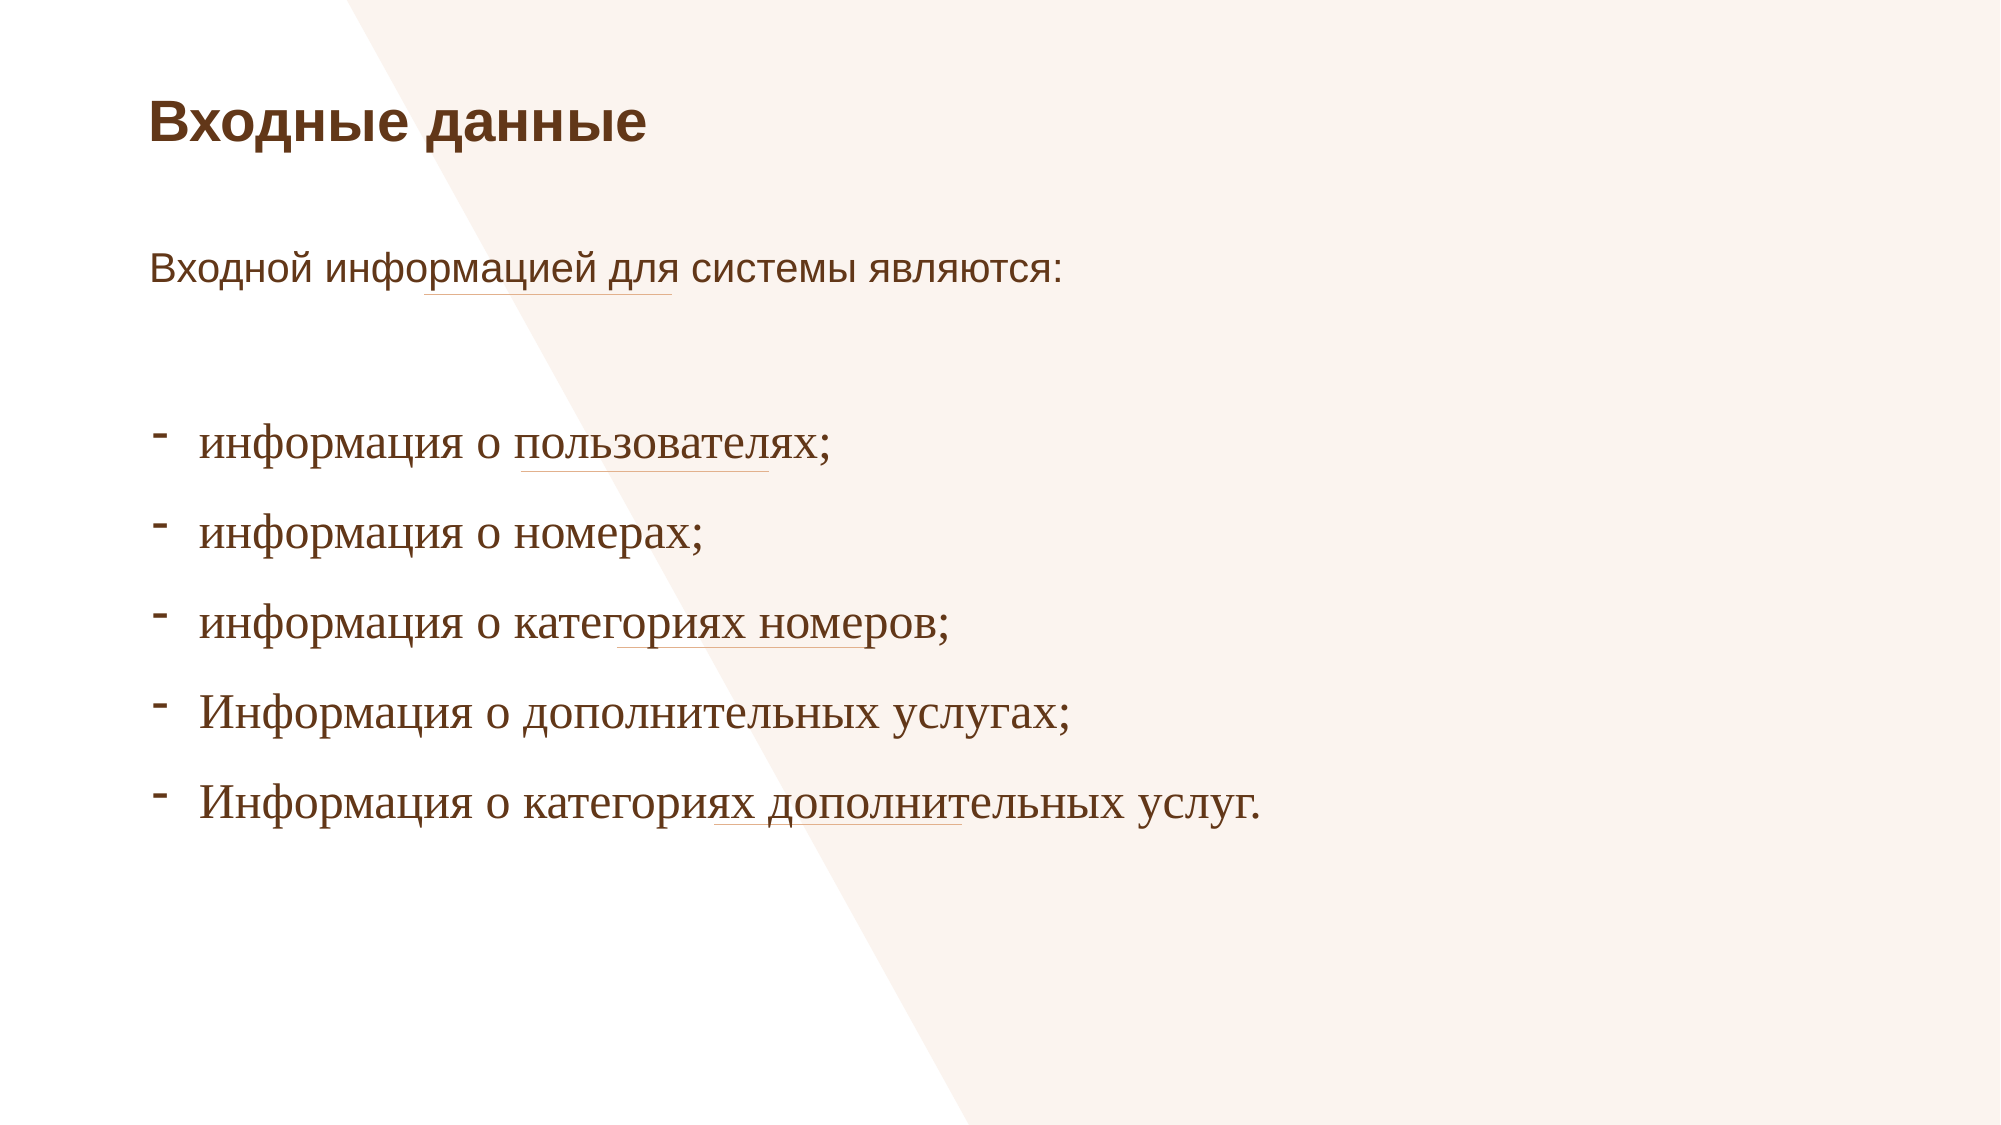

Входные данные
Входной информацией для системы являются:
информация о пользователях;
информация о номерах;
информация о категориях номеров;
Информация о дополнительных услугах;
Информация о категориях дополнительных услуг.